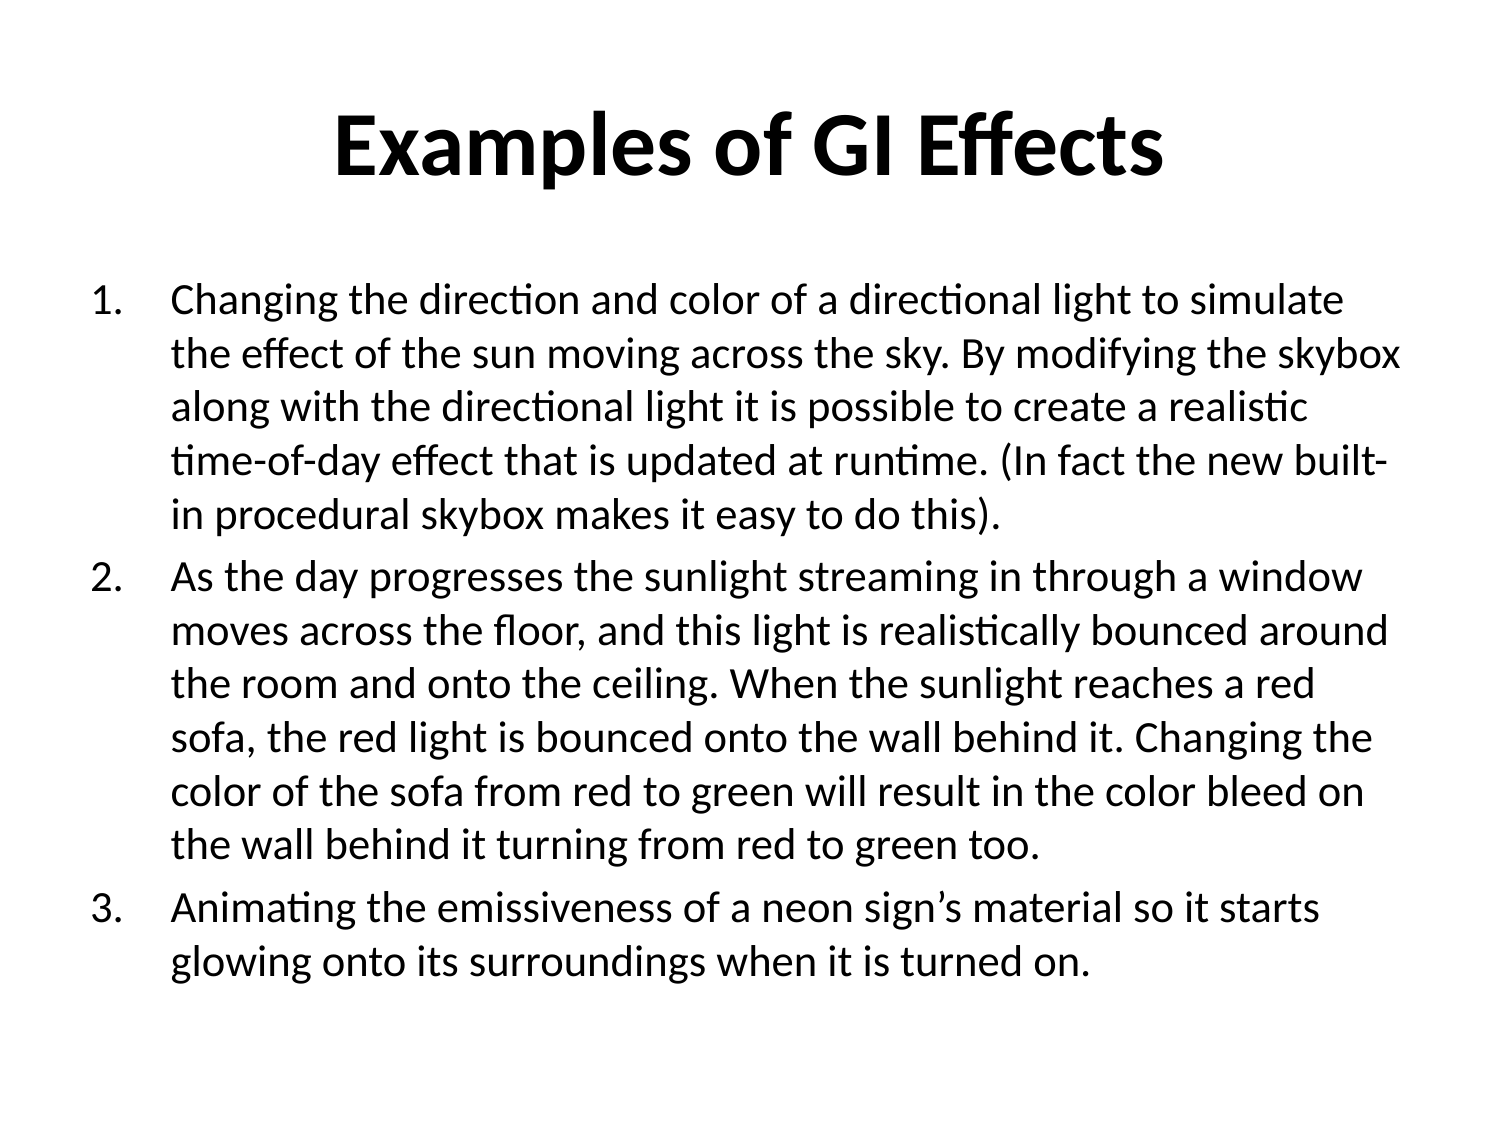

# Examples of GI Effects
Changing the direction and color of a directional light to simulate the effect of the sun moving across the sky. By modifying the skybox along with the directional light it is possible to create a realistic time-of-day effect that is updated at runtime. (In fact the new built-in procedural skybox makes it easy to do this).
As the day progresses the sunlight streaming in through a window moves across the floor, and this light is realistically bounced around the room and onto the ceiling. When the sunlight reaches a red sofa, the red light is bounced onto the wall behind it. Changing the color of the sofa from red to green will result in the color bleed on the wall behind it turning from red to green too.
Animating the emissiveness of a neon sign’s material so it starts glowing onto its surroundings when it is turned on.